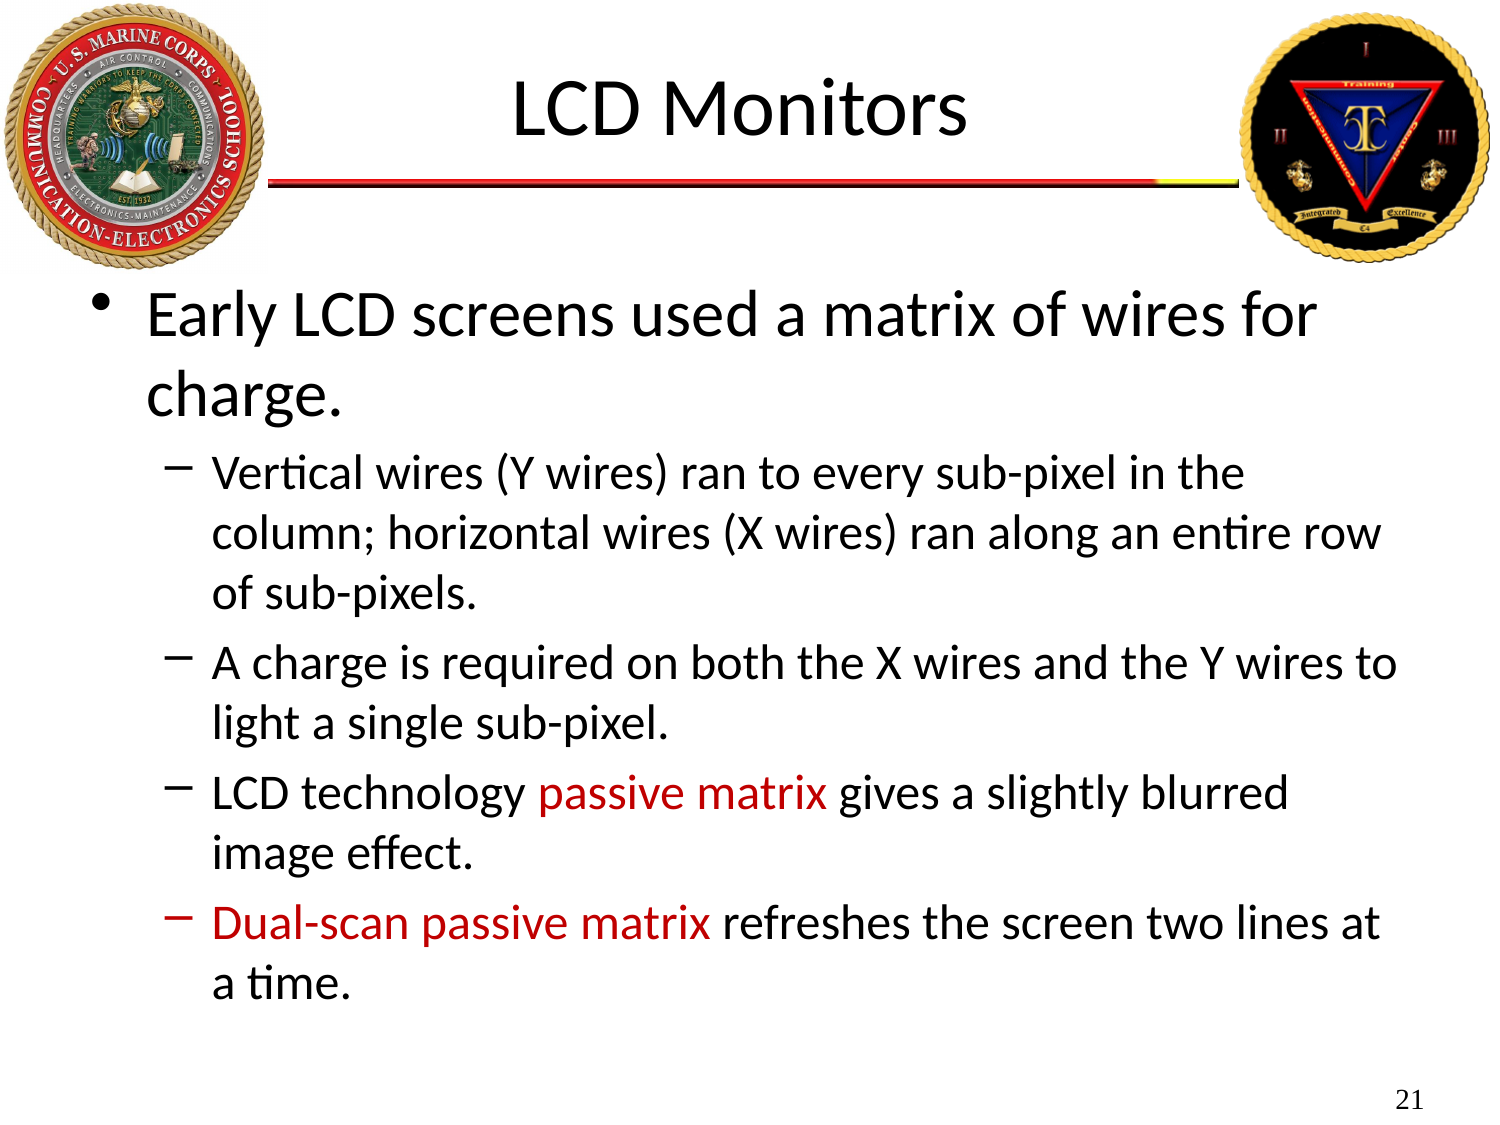

# LCD Monitors
Early LCD screens used a matrix of wires for charge.
Vertical wires (Y wires) ran to every sub-pixel in the column; horizontal wires (X wires) ran along an entire row of sub-pixels.
A charge is required on both the X wires and the Y wires to light a single sub-pixel.
LCD technology passive matrix gives a slightly blurred image effect.
Dual-scan passive matrix refreshes the screen two lines at a time.